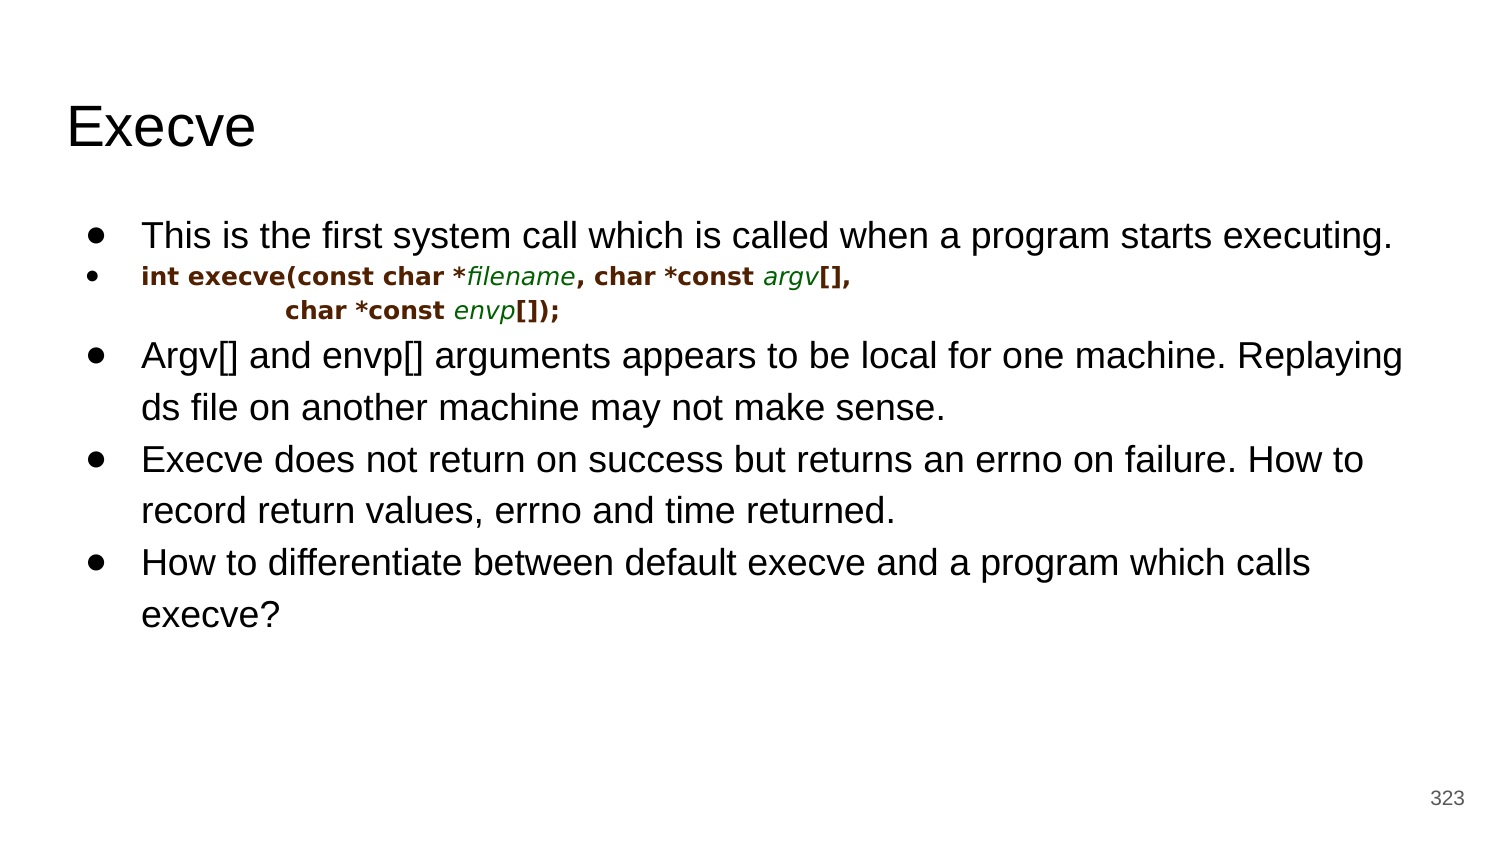

# Execve
This is the first system call which is called when a program starts executing.
int execve(const char *filename, char *const argv[],
                  char *const envp[]);
Argv[] and envp[] arguments appears to be local for one machine. Replaying ds file on another machine may not make sense.
Execve does not return on success but returns an errno on failure. How to record return values, errno and time returned.
How to differentiate between default execve and a program which calls execve?
323